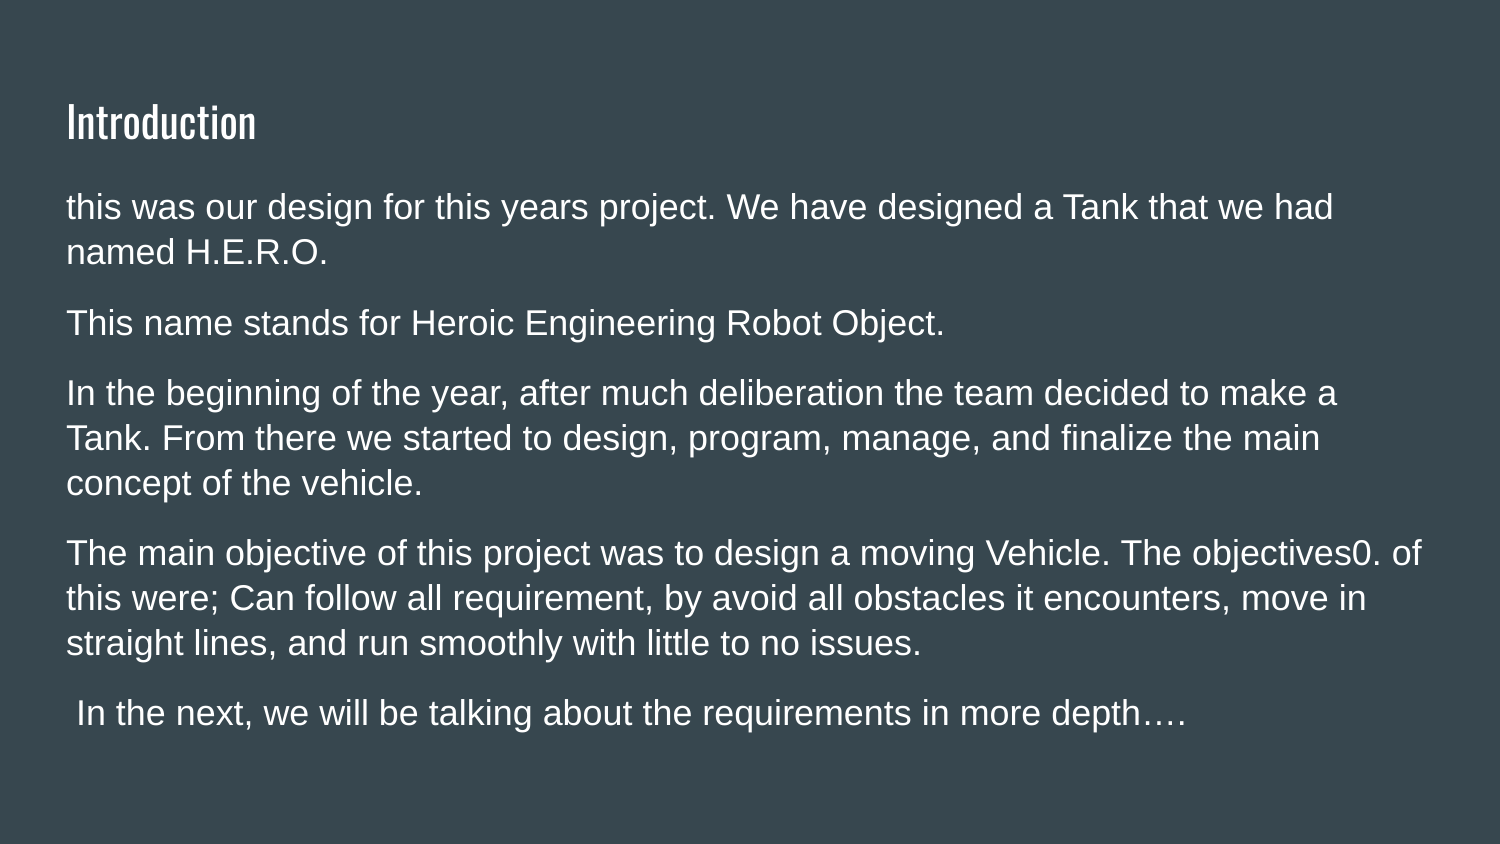

# Introduction
this was our design for this years project. We have designed a Tank that we had named H.E.R.O.
This name stands for Heroic Engineering Robot Object.
In the beginning of the year, after much deliberation the team decided to make a Tank. From there we started to design, program, manage, and finalize the main concept of the vehicle.
The main objective of this project was to design a moving Vehicle. The objectives0. of this were; Can follow all requirement, by avoid all obstacles it encounters, move in straight lines, and run smoothly with little to no issues.
 In the next, we will be talking about the requirements in more depth….